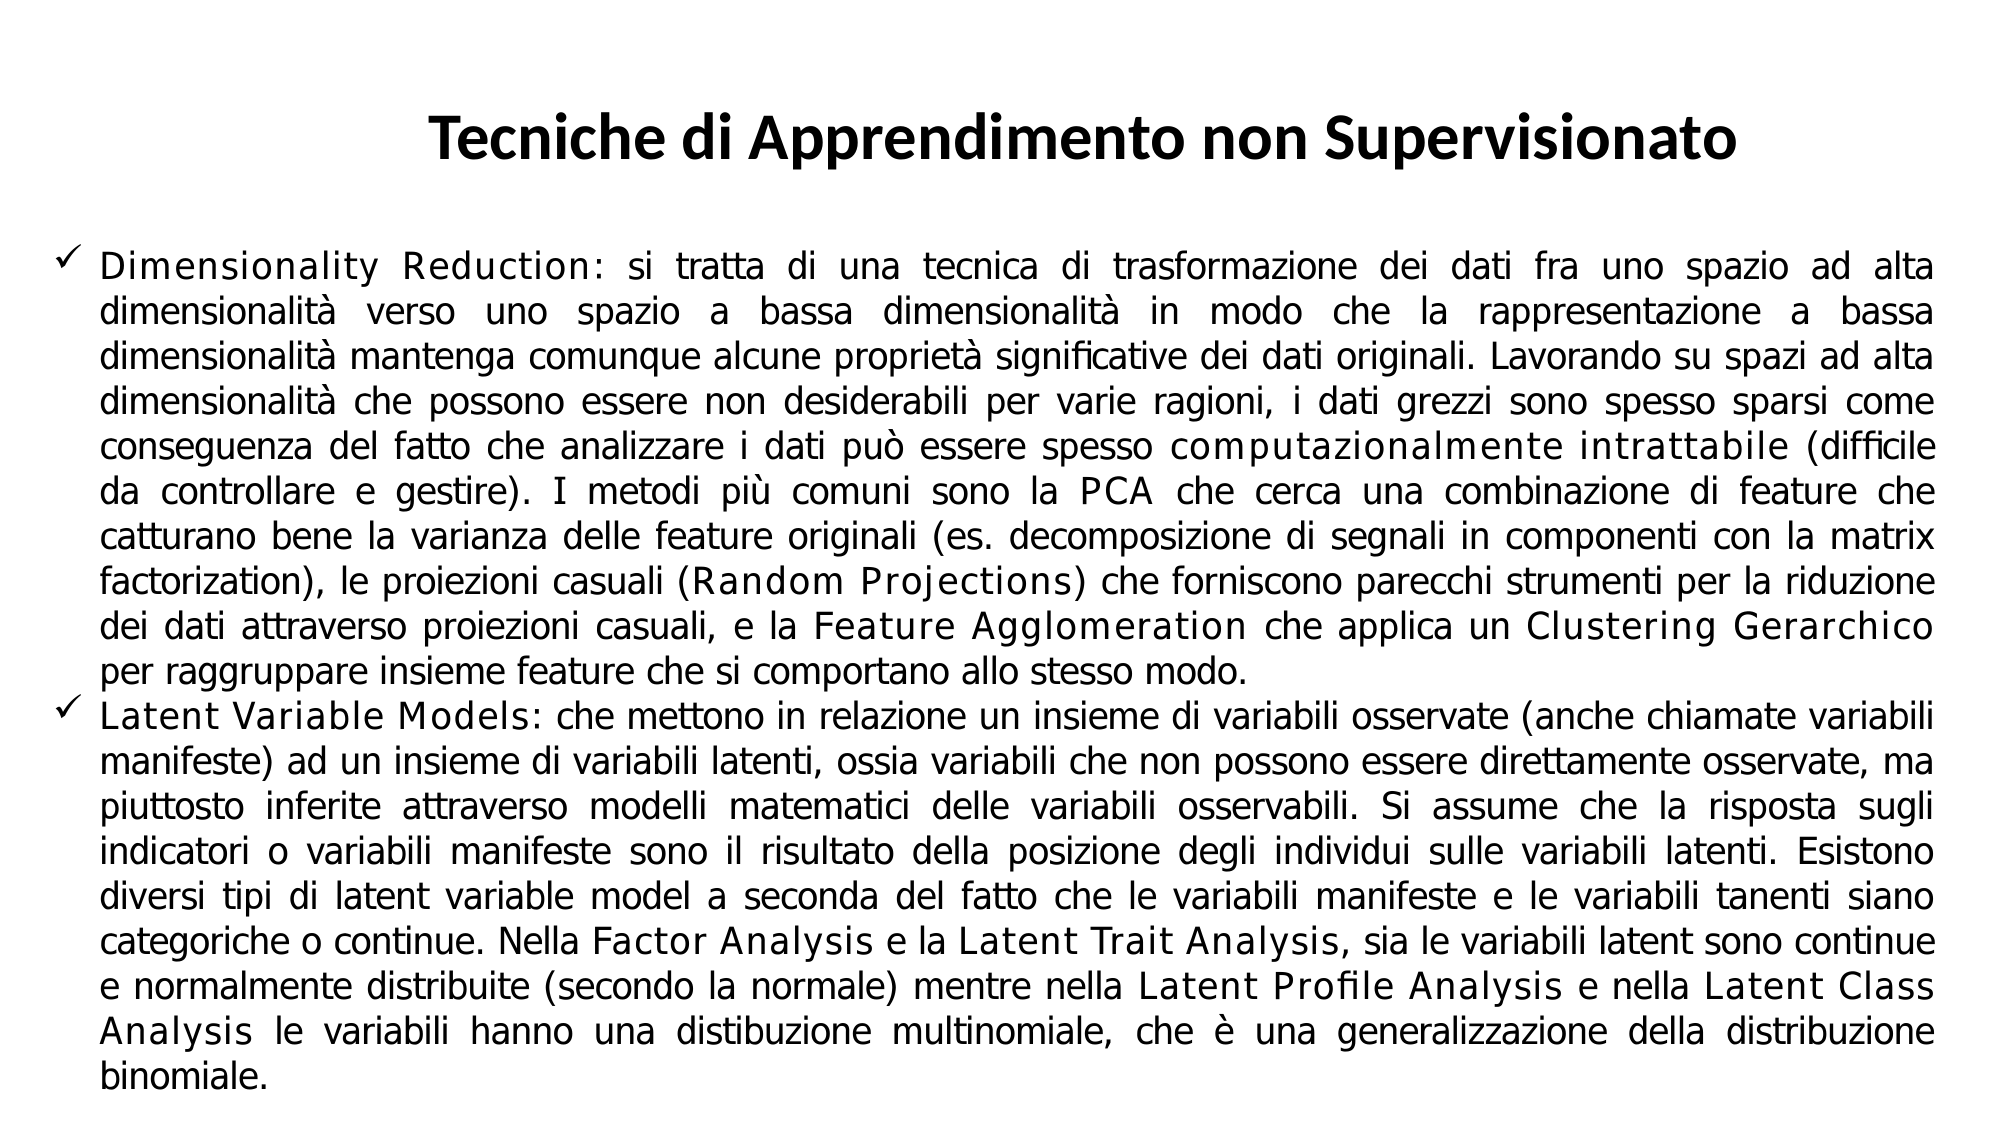

Tecniche di Apprendimento non Supervisionato
Dimensionality Reduction: si tratta di una tecnica di trasformazione dei dati fra uno spazio ad alta dimensionalità verso uno spazio a bassa dimensionalità in modo che la rappresentazione a bassa dimensionalità mantenga comunque alcune proprietà significative dei dati originali. Lavorando su spazi ad alta dimensionalità che possono essere non desiderabili per varie ragioni, i dati grezzi sono spesso sparsi come conseguenza del fatto che analizzare i dati può essere spesso computazionalmente intrattabile (difficile da controllare e gestire). I metodi più comuni sono la PCA che cerca una combinazione di feature che catturano bene la varianza delle feature originali (es. decomposizione di segnali in componenti con la matrix factorization), le proiezioni casuali (Random Projections) che forniscono parecchi strumenti per la riduzione dei dati attraverso proiezioni casuali, e la Feature Agglomeration che applica un Clustering Gerarchico per raggruppare insieme feature che si comportano allo stesso modo.
Latent Variable Models: che mettono in relazione un insieme di variabili osservate (anche chiamate variabili manifeste) ad un insieme di variabili latenti, ossia variabili che non possono essere direttamente osservate, ma piuttosto inferite attraverso modelli matematici delle variabili osservabili. Si assume che la risposta sugli indicatori o variabili manifeste sono il risultato della posizione degli individui sulle variabili latenti. Esistono diversi tipi di latent variable model a seconda del fatto che le variabili manifeste e le variabili tanenti siano categoriche o continue. Nella Factor Analysis e la Latent Trait Analysis, sia le variabili latent sono continue e normalmente distribuite (secondo la normale) mentre nella Latent Profile Analysis e nella Latent Class Analysis le variabili hanno una distibuzione multinomiale, che è una generalizzazione della distribuzione binomiale.